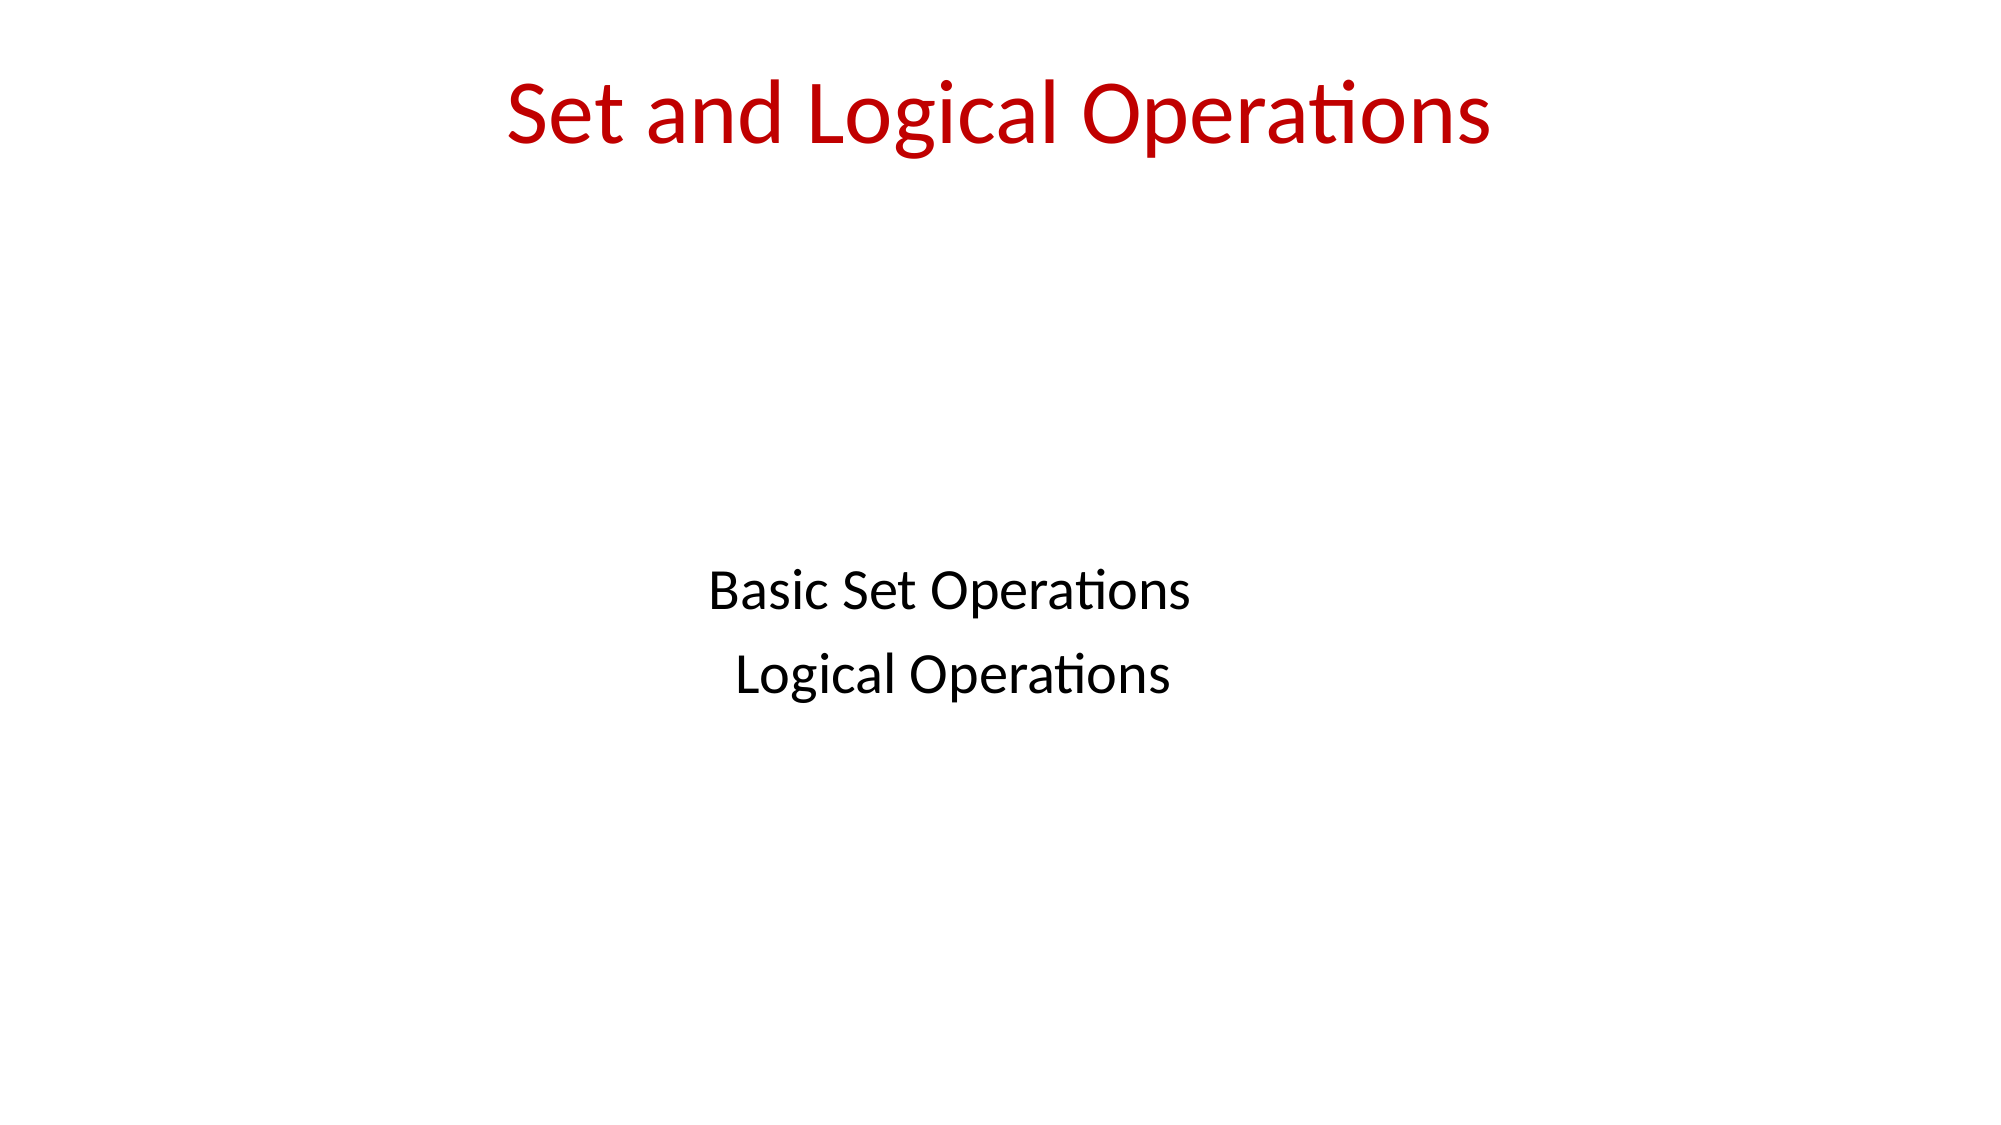

# Set and Logical Operations

                                          Basic Set Operations
                                            Logical Operations